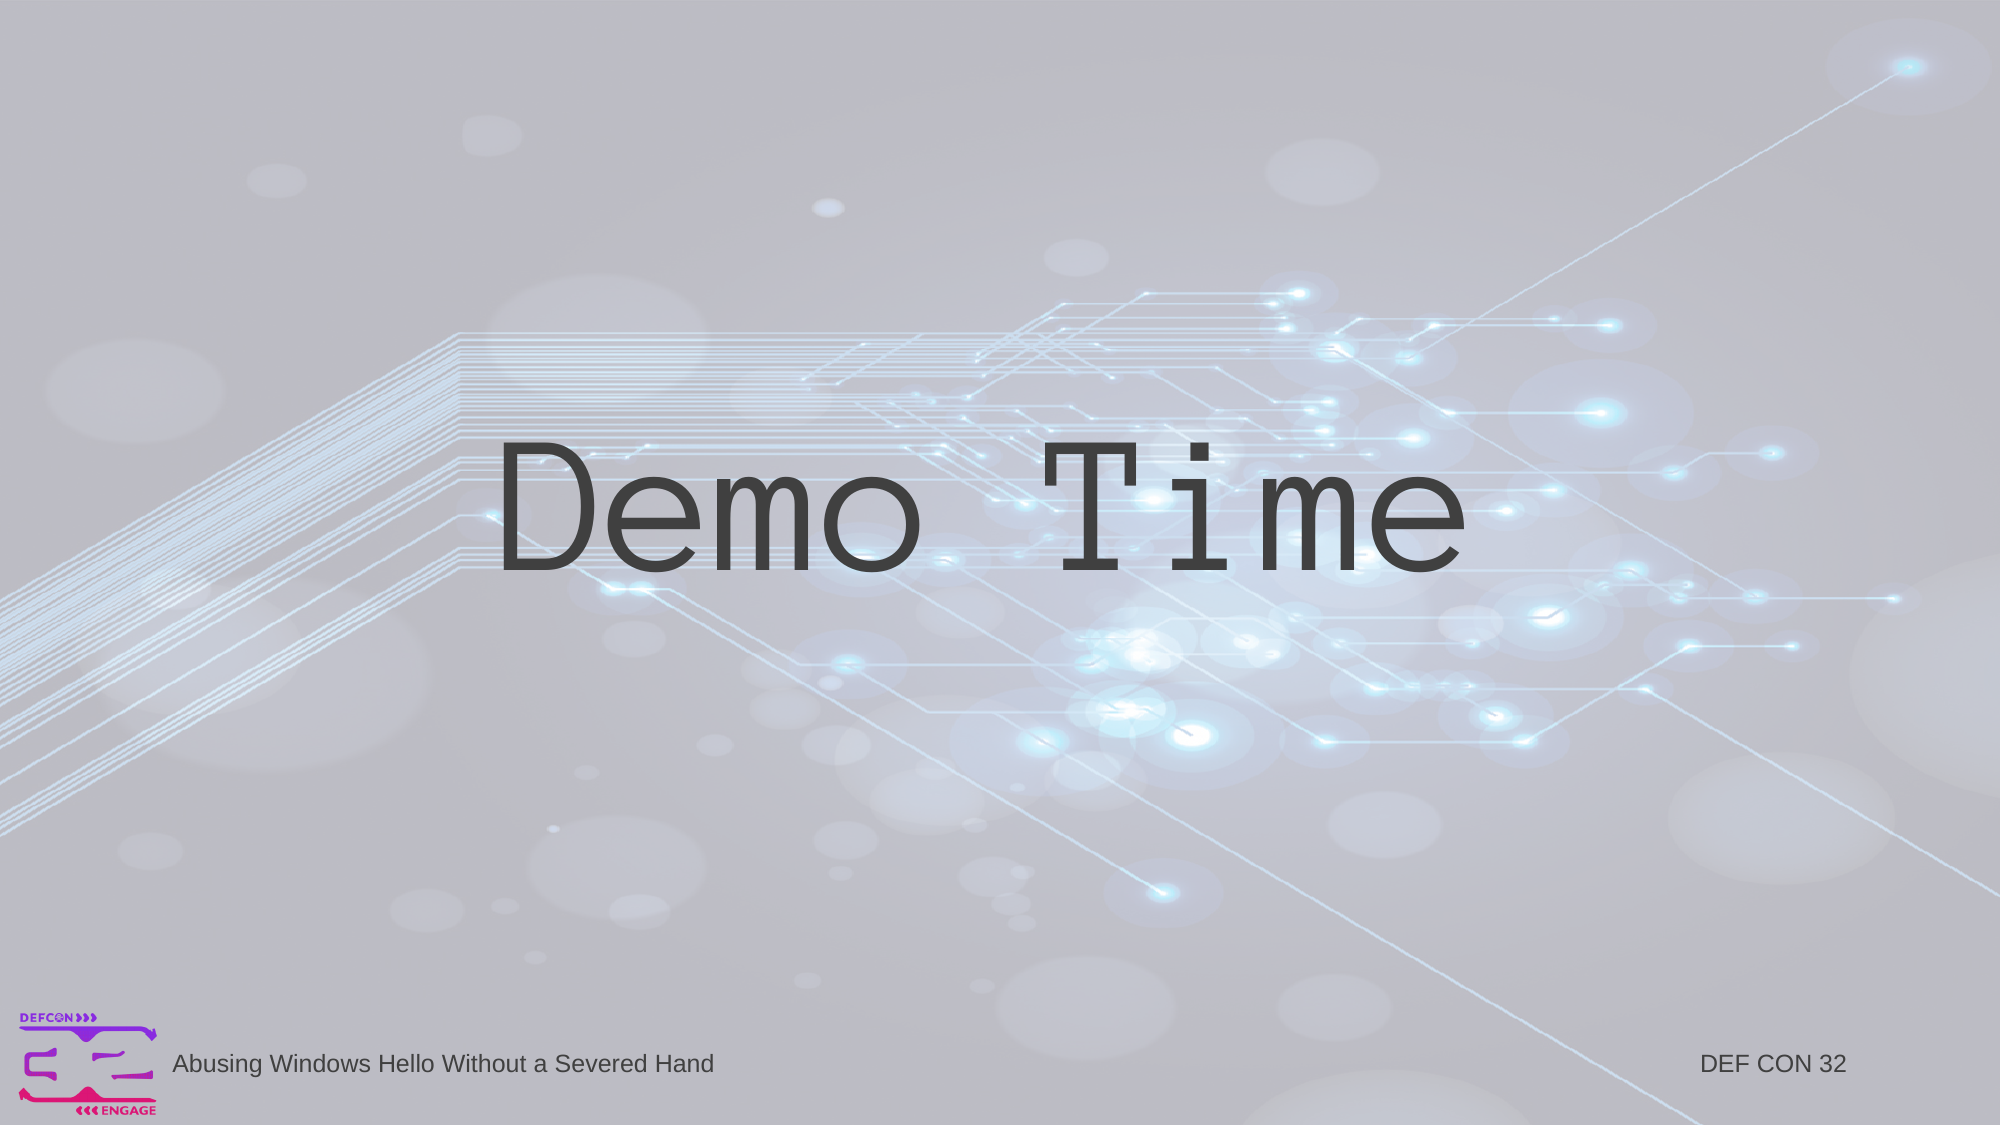

# Demo Time
DEF CON 32
Abusing Windows Hello Without a Severed Hand